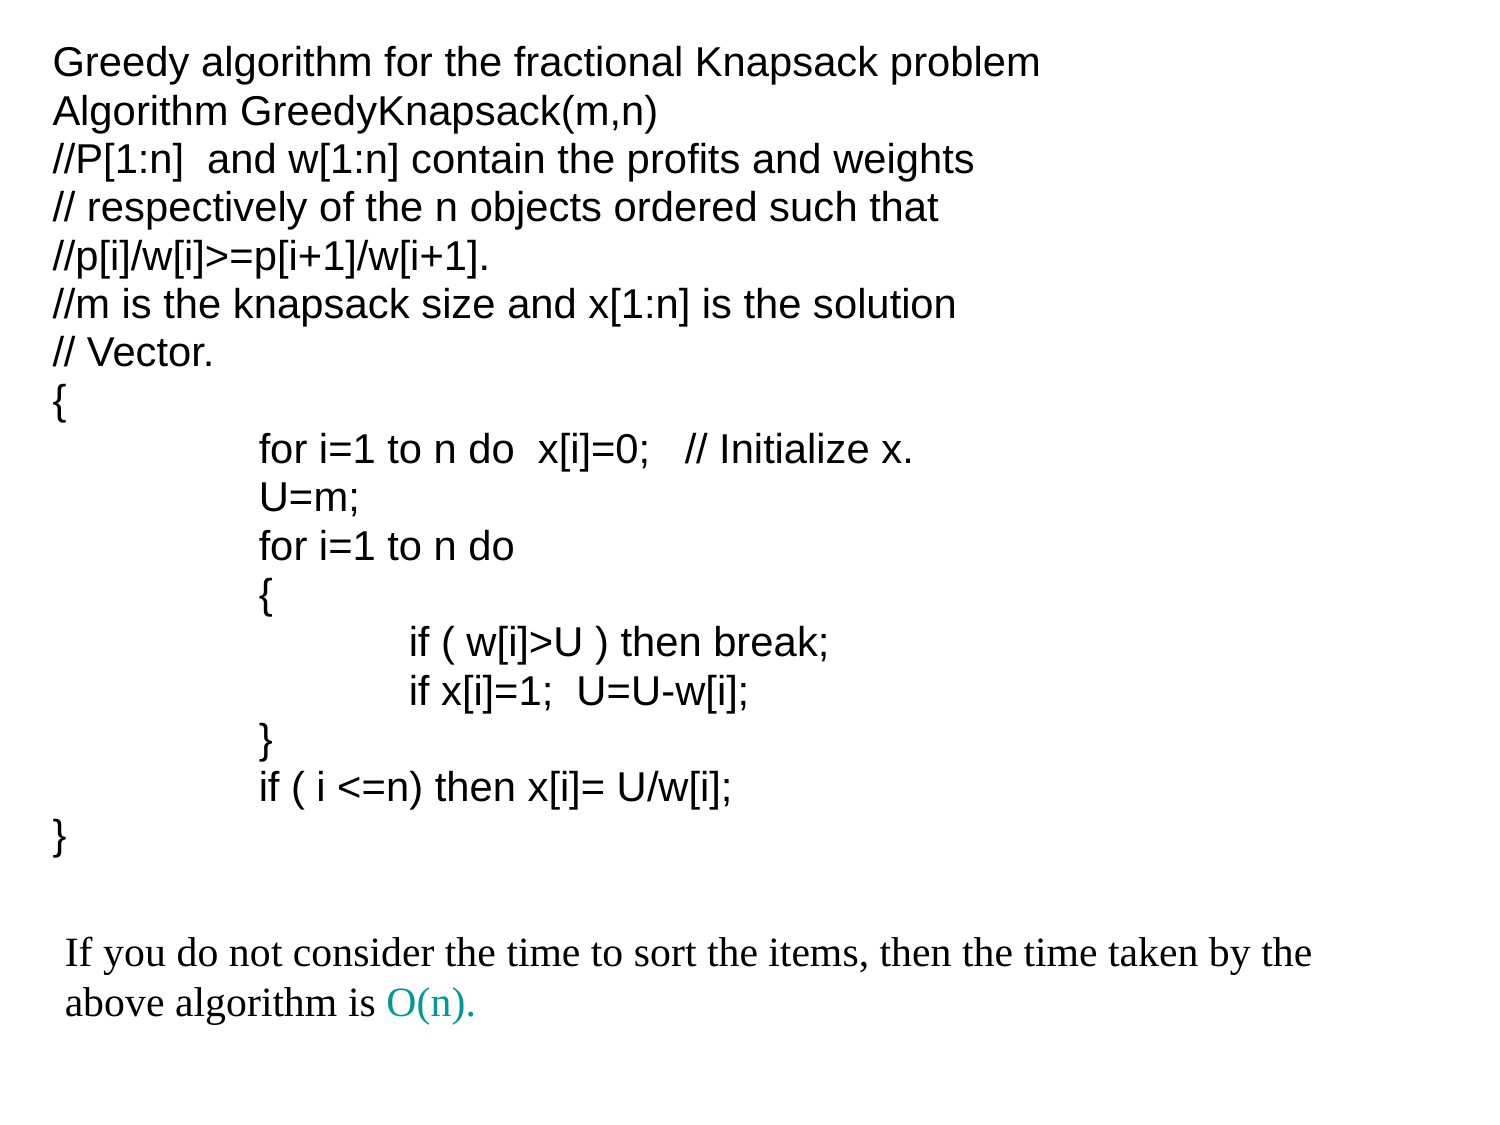

Greedy algorithm for the fractional Knapsack problem
Algorithm GreedyKnapsack(m,n)
//P[1:n]  and w[1:n] contain the profits and weights
// respectively of the n objects ordered such that
//p[i]/w[i]>=p[i+1]/w[i+1].
//m is the knapsack size and x[1:n] is the solution
// Vector.
{
		for i=1 to n do  x[i]=0;   // Initialize x.
		U=m;
		for i=1 to n do
		{
			if ( w[i]>U ) then break;
			if x[i]=1;  U=U-w[i];
		}
		if ( i <=n) then x[i]= U/w[i];
}

If you do not consider the time to sort the items, then the time taken by the
above algorithm is O(n).